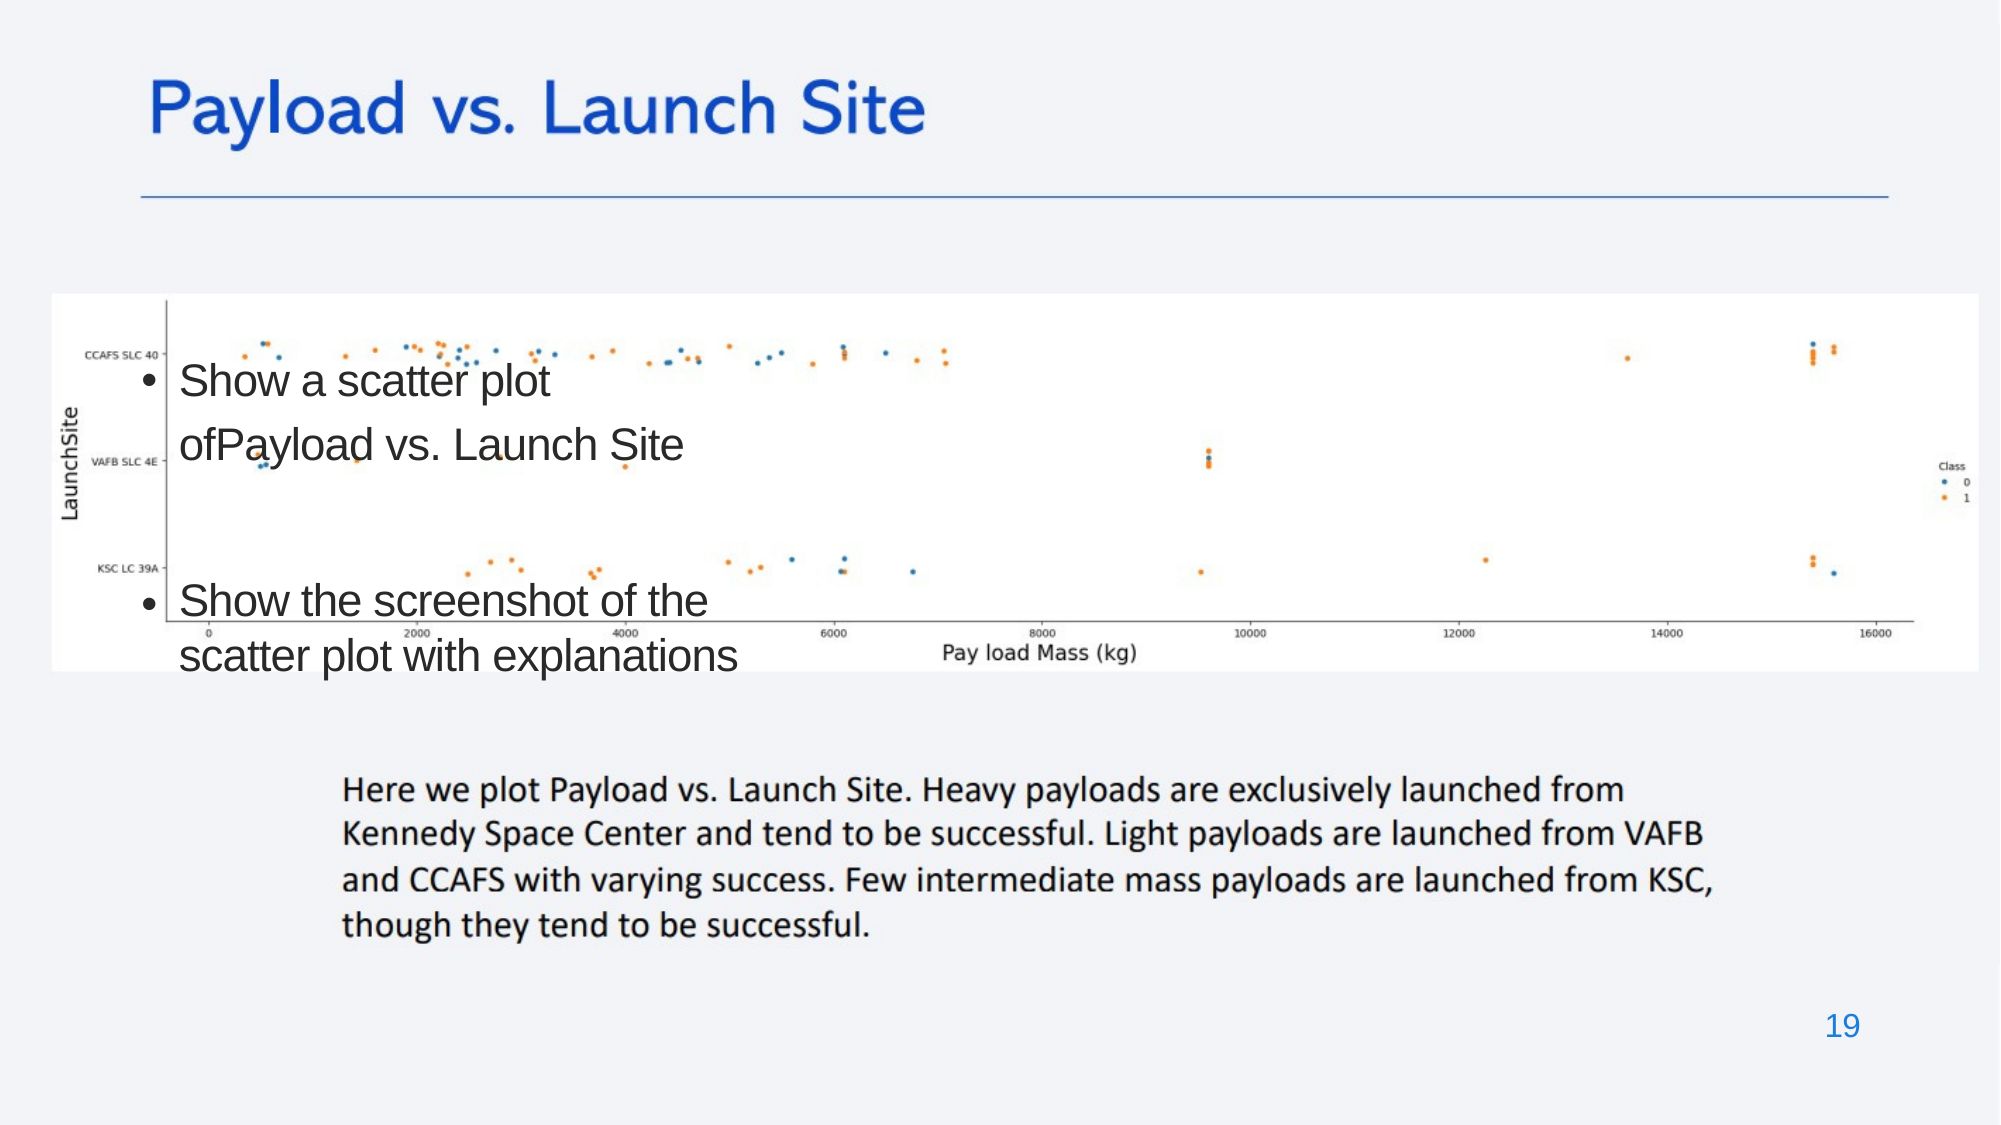

•
Show a scatter plot ofPayload vs. Launch Site
•
Show the screenshot of the scatter plot with explanations
19